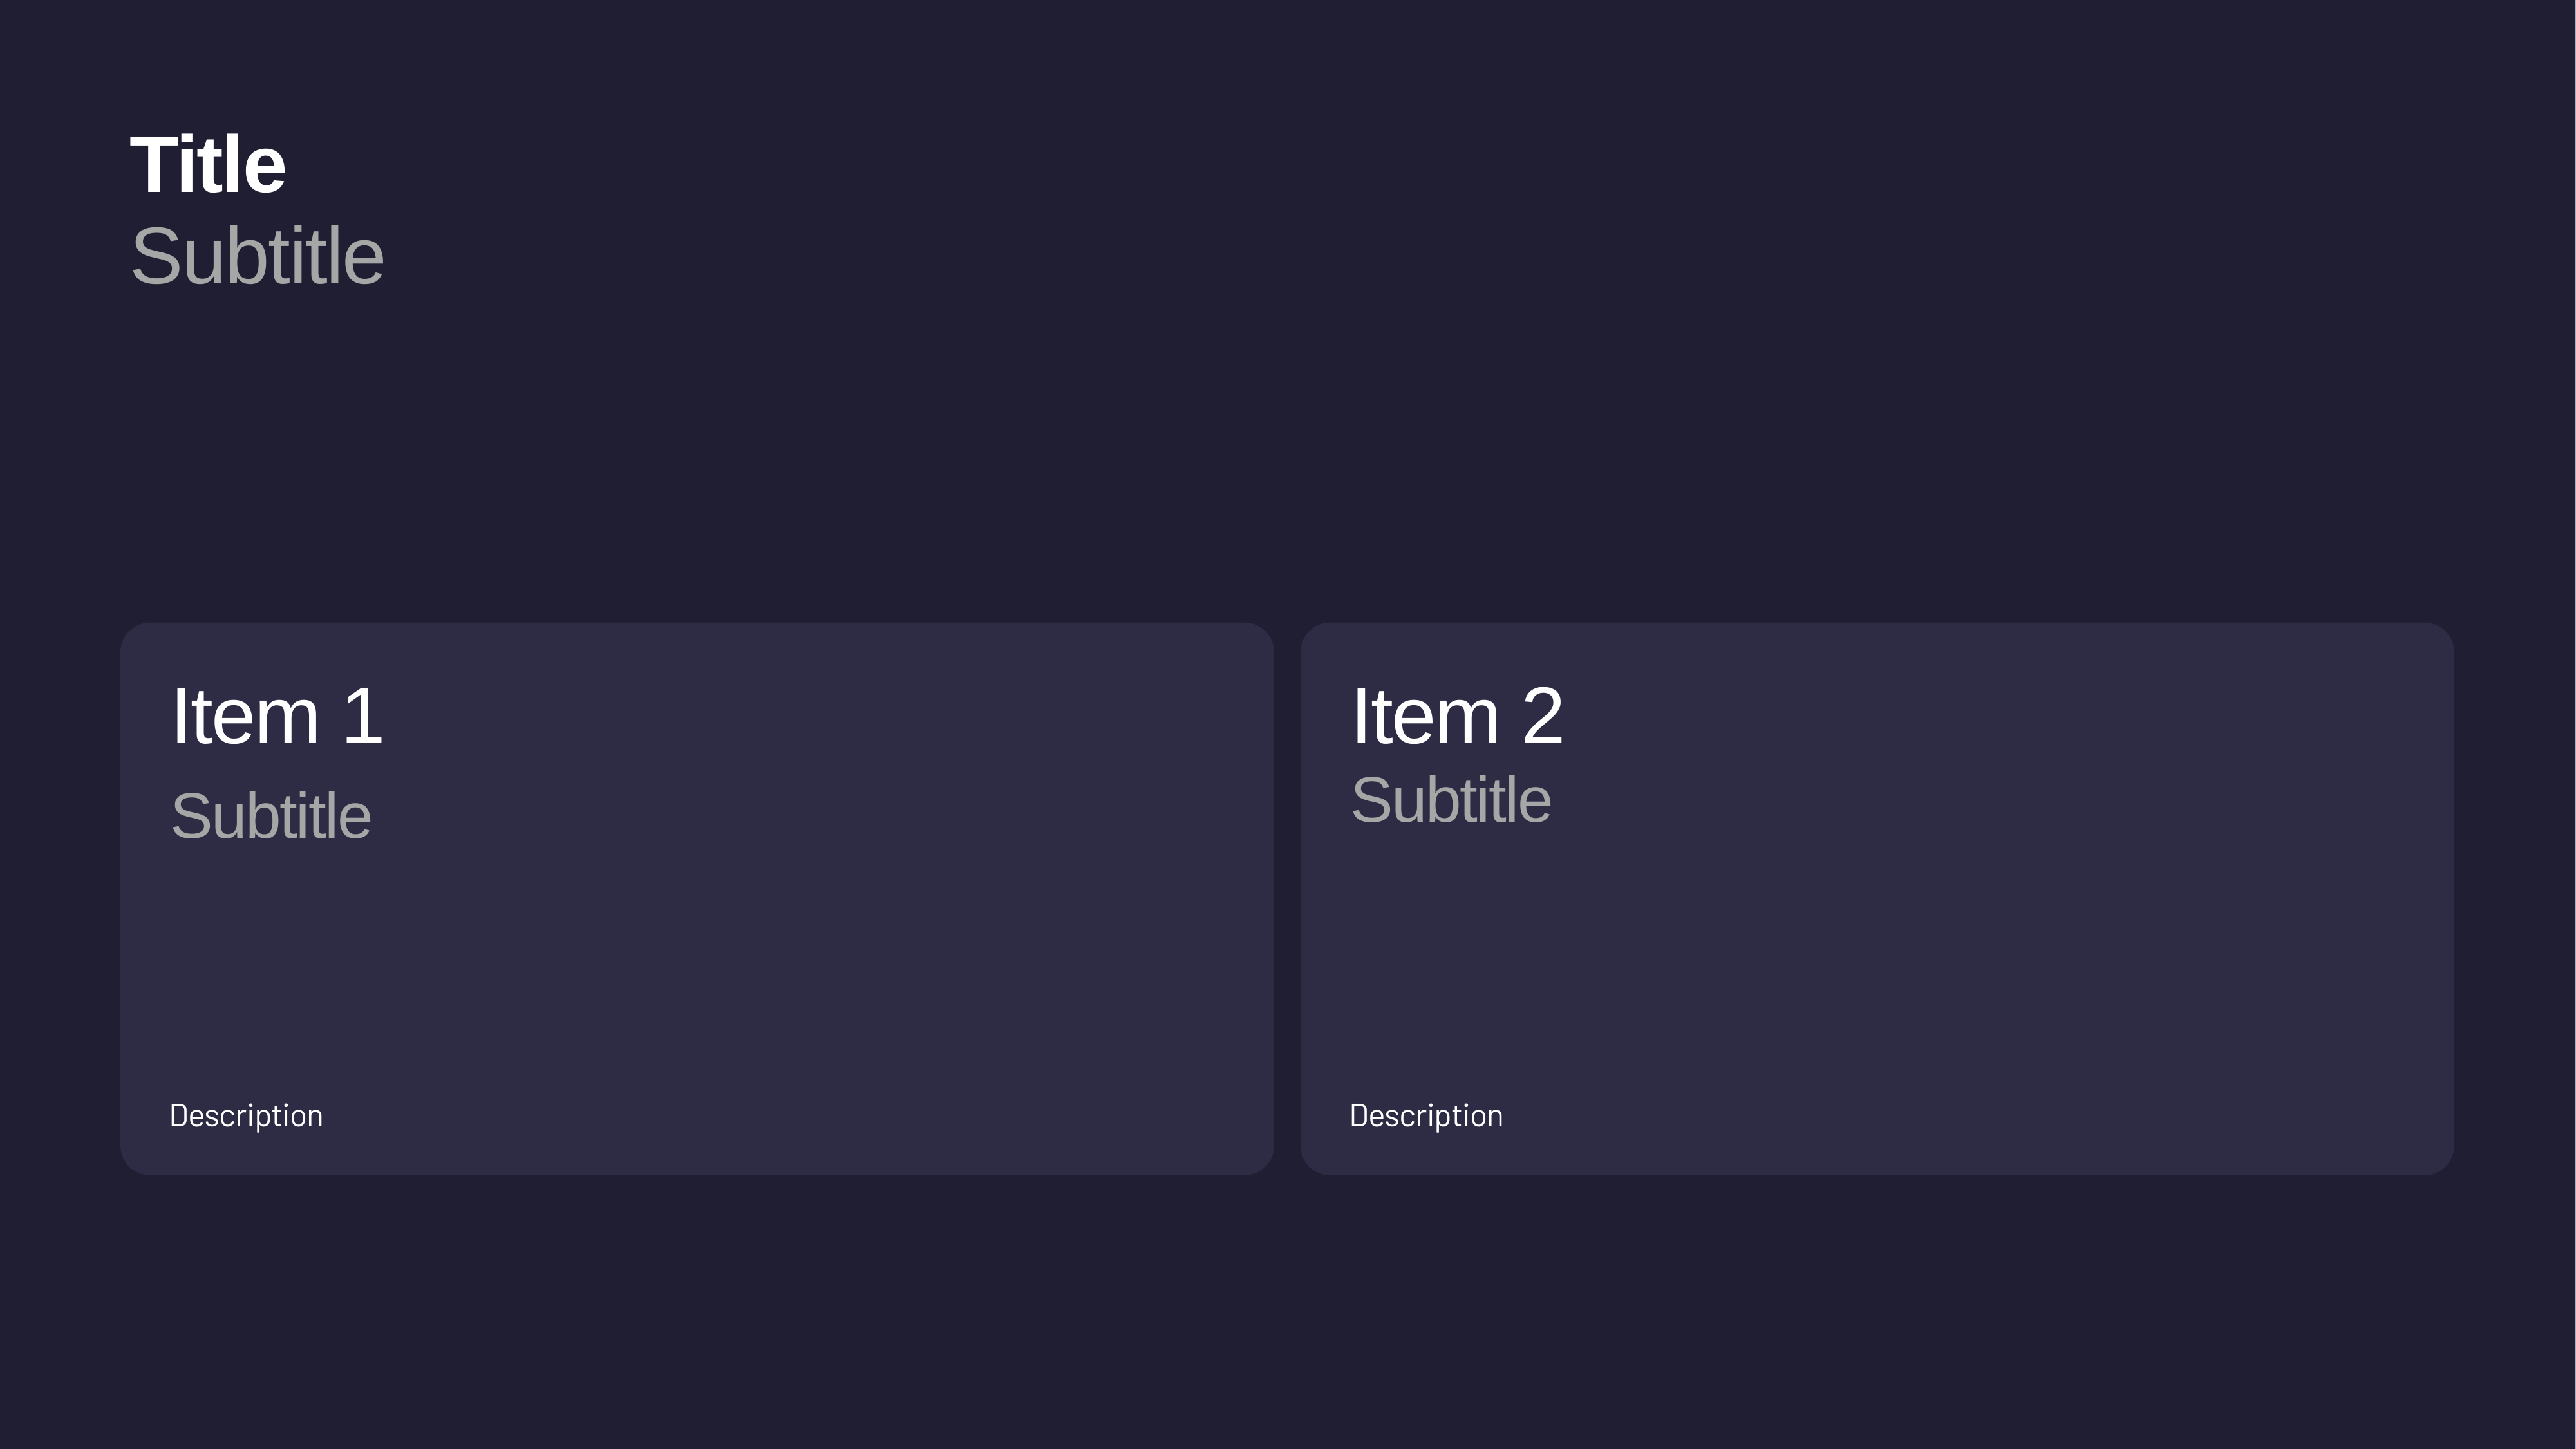

Title
Subtitle
Item 1
Item 2
Subtitle
Subtitle
Description
Description